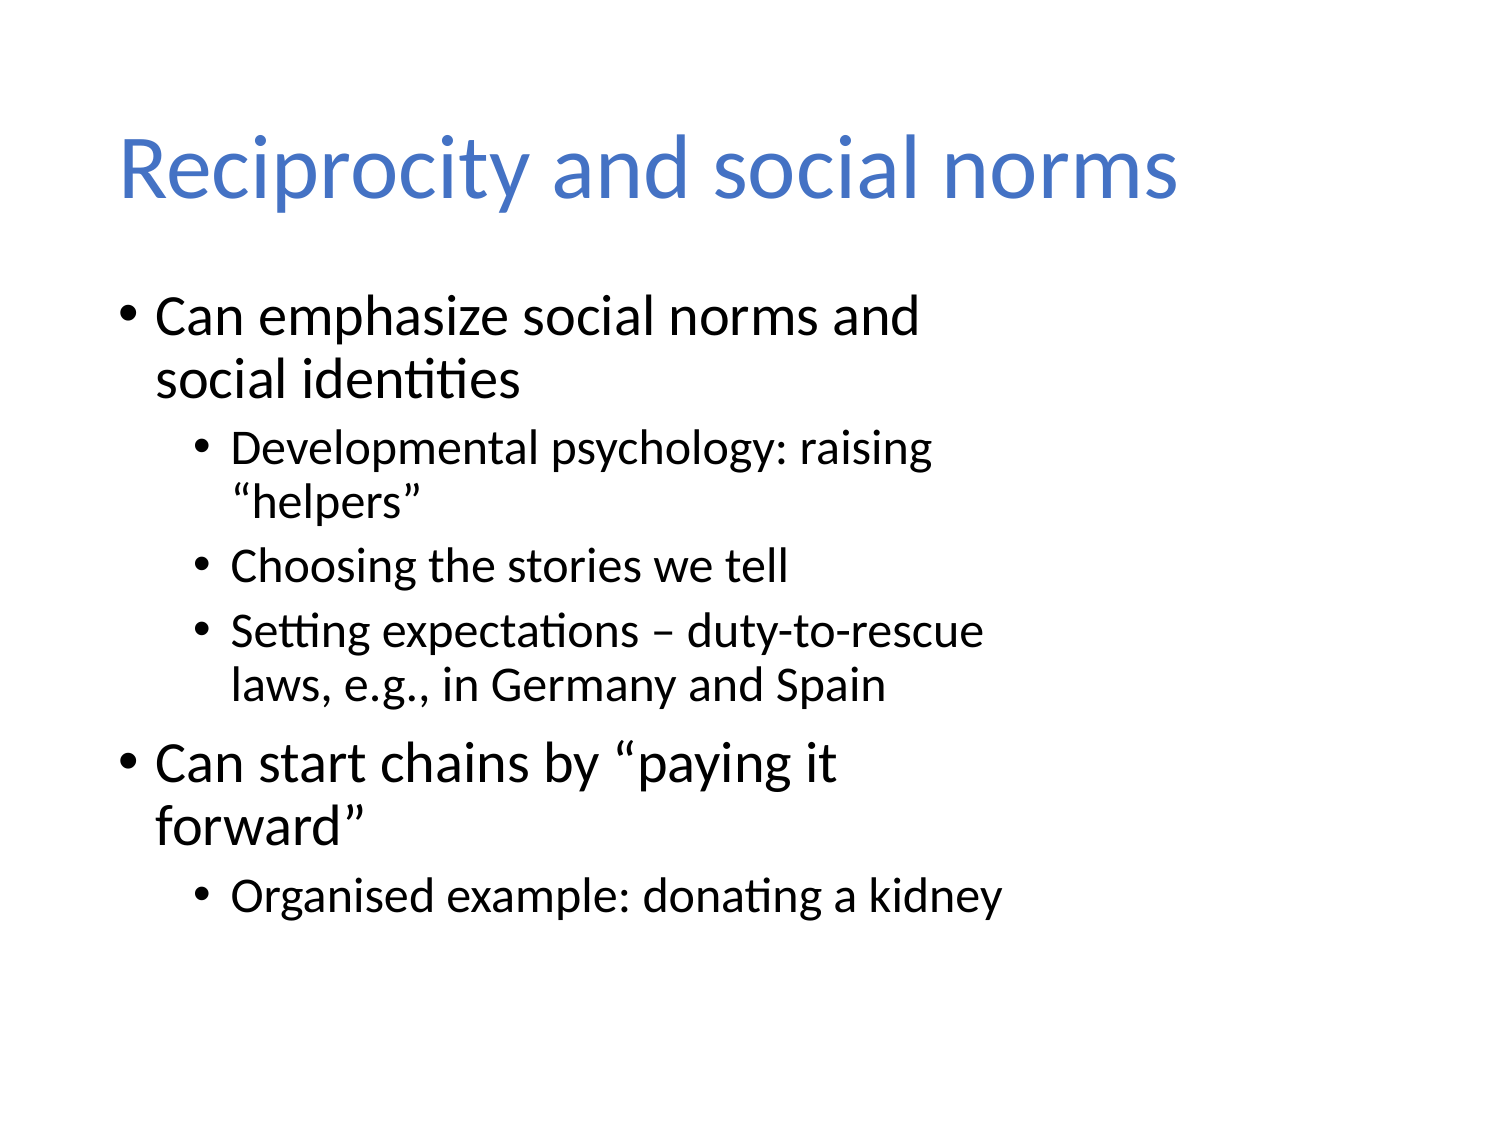

# Reciprocity and social norms
Can emphasize social norms and social identities
Developmental psychology: raising “helpers”
Choosing the stories we tell
Setting expectations – duty-to-rescue laws, e.g., in Germany and Spain
Can start chains by “paying it forward”
Organised example: donating a kidney